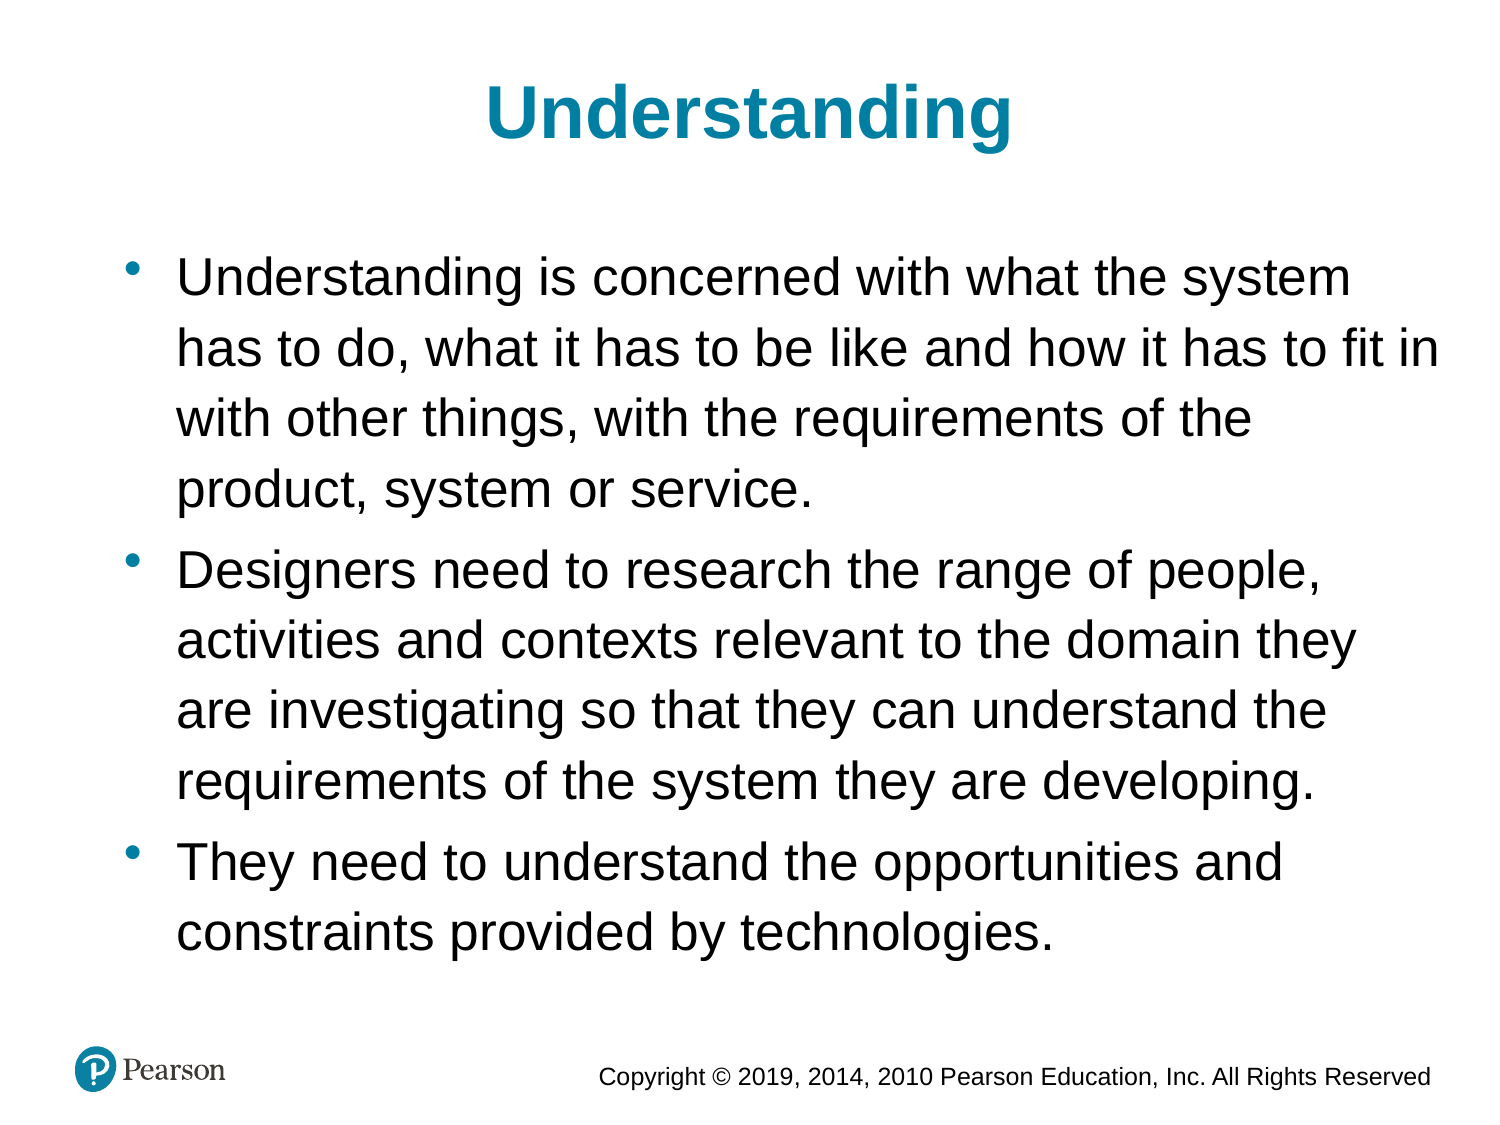

Understanding
Understanding is concerned with what the system has to do, what it has to be like and how it has to fit in with other things, with the requirements of the product, system or service.
Designers need to research the range of people, activities and contexts relevant to the domain they are investigating so that they can understand the requirements of the system they are developing.
They need to understand the opportunities and constraints provided by technologies.